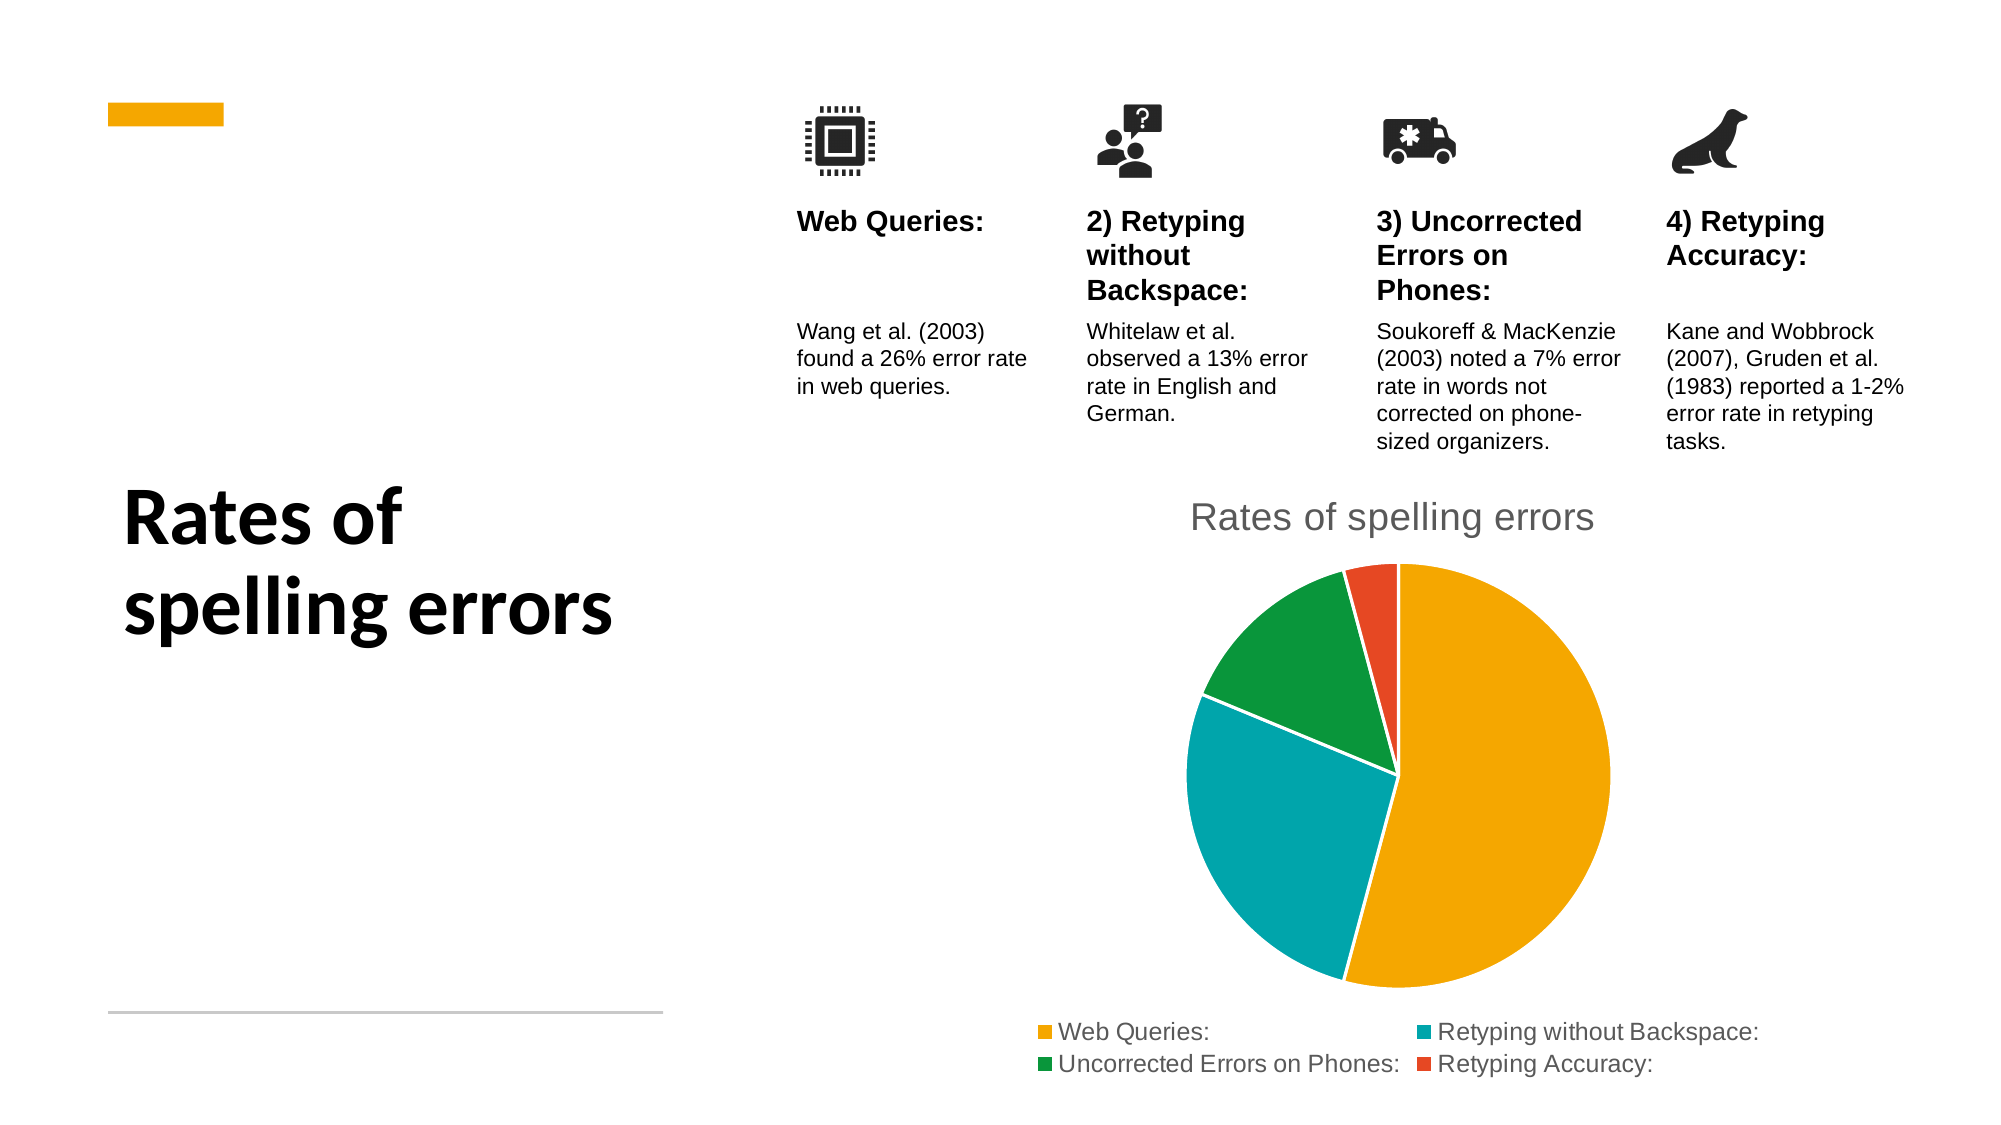

Web Queries:
Wang et al. (2003) found a 26% error rate in web queries.
2) Retyping without Backspace:
Whitelaw et al. observed a 13% error rate in English and German.
3) Uncorrected Errors on Phones:
Soukoreff & MacKenzie (2003) noted a 7% error rate in words not corrected on phone-sized organizers.
4) Retyping Accuracy:
Kane and Wobbrock (2007), Gruden et al. (1983) reported a 1-2% error rate in retyping tasks.

# Rates of spelling errors

### Chart:

| Category | Rates of spelling errors  |
|---|---|
| Web Queries: | 0.26 |
| Retyping without Backspace: | 0.13 |
| Uncorrected Errors on Phones: | 0.07 |
| Retyping Accuracy: | 0.02 |